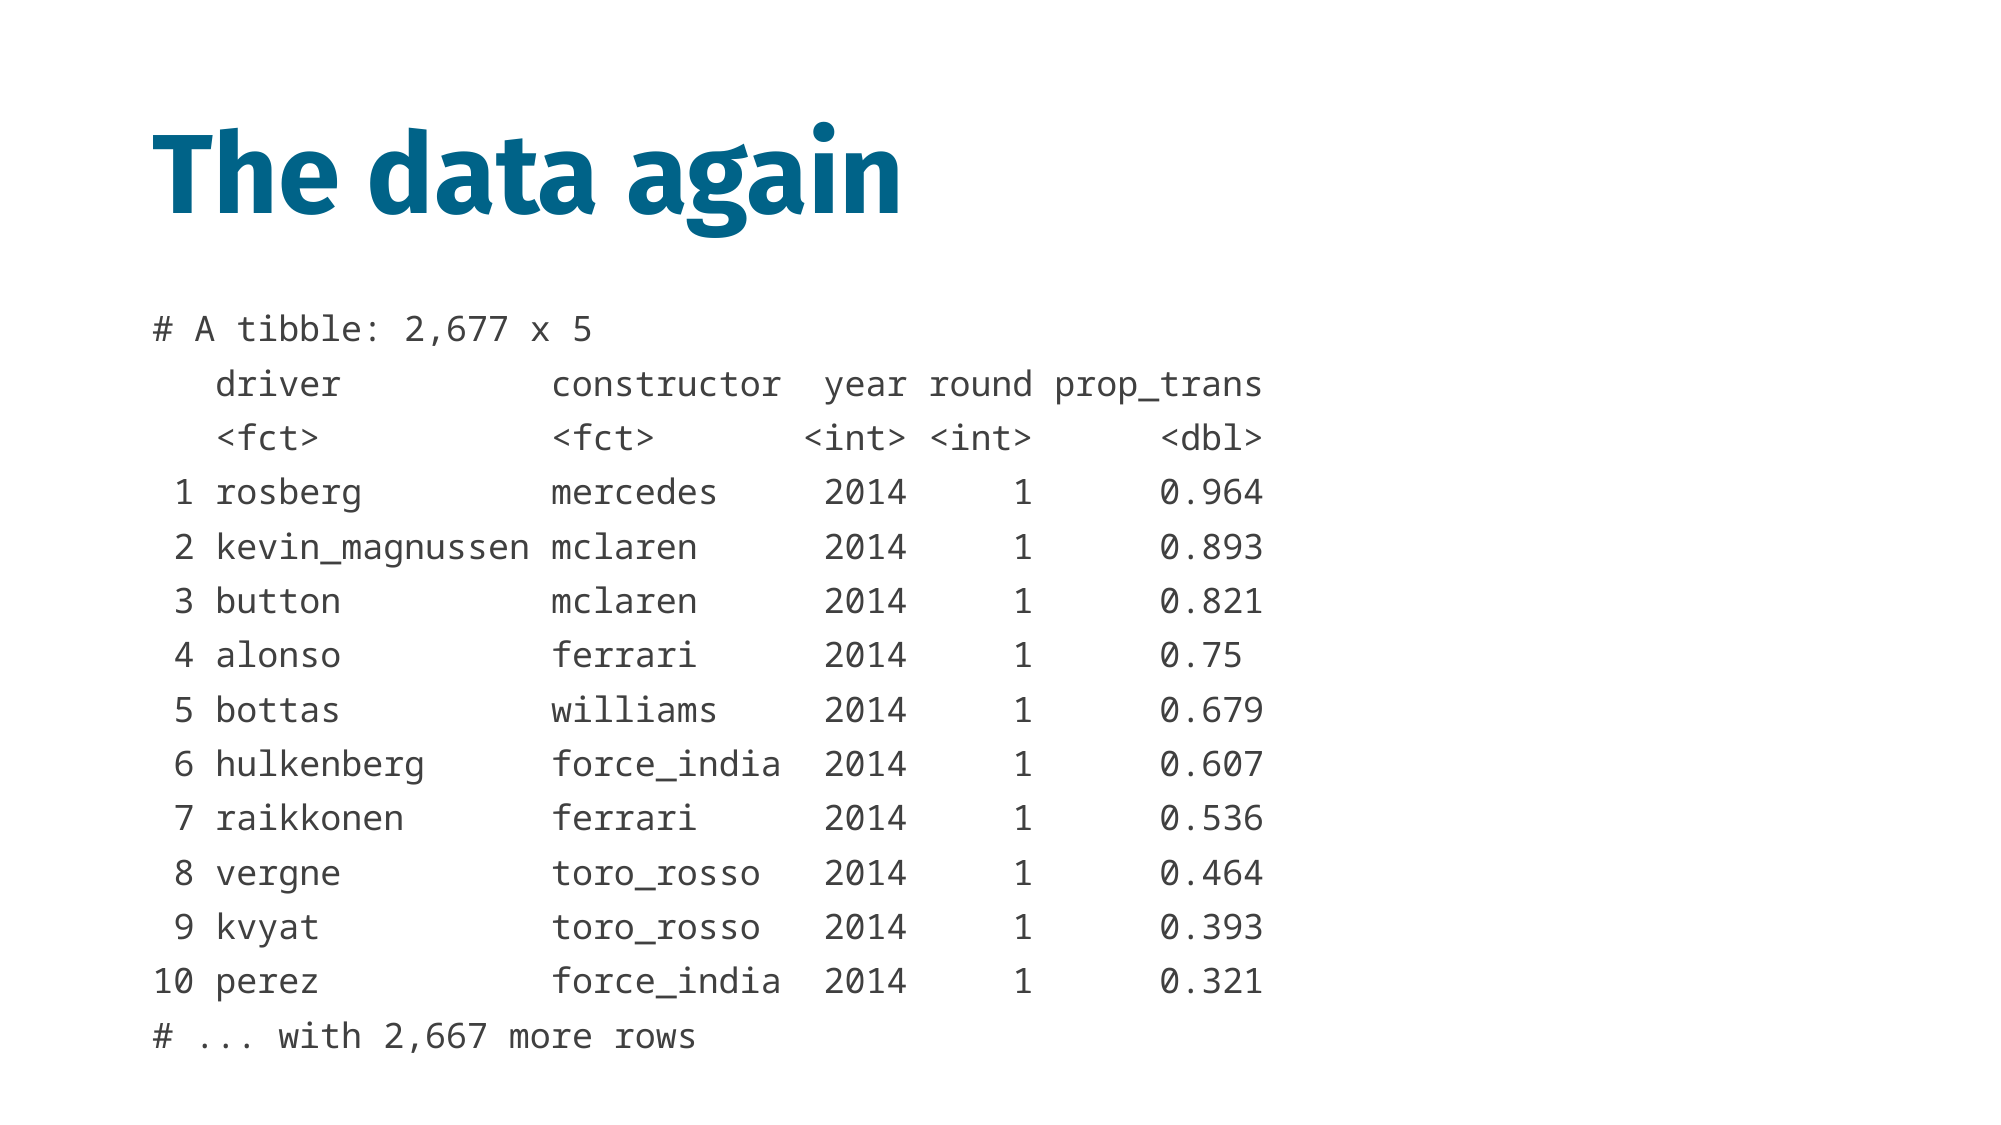

# The data again
# A tibble: 2,677 x 5
   driver          constructor  year round prop_trans
   <fct>           <fct>       <int> <int>      <dbl>
 1 rosberg         mercedes     2014     1      0.964
 2 kevin_magnussen mclaren      2014     1      0.893
 3 button          mclaren      2014     1      0.821
 4 alonso          ferrari      2014     1      0.75
 5 bottas          williams     2014     1      0.679
 6 hulkenberg      force_india  2014     1      0.607
 7 raikkonen       ferrari      2014     1      0.536
 8 vergne          toro_rosso   2014     1      0.464
 9 kvyat           toro_rosso   2014     1      0.393
10 perez           force_india  2014     1      0.321
# ... with 2,667 more rows